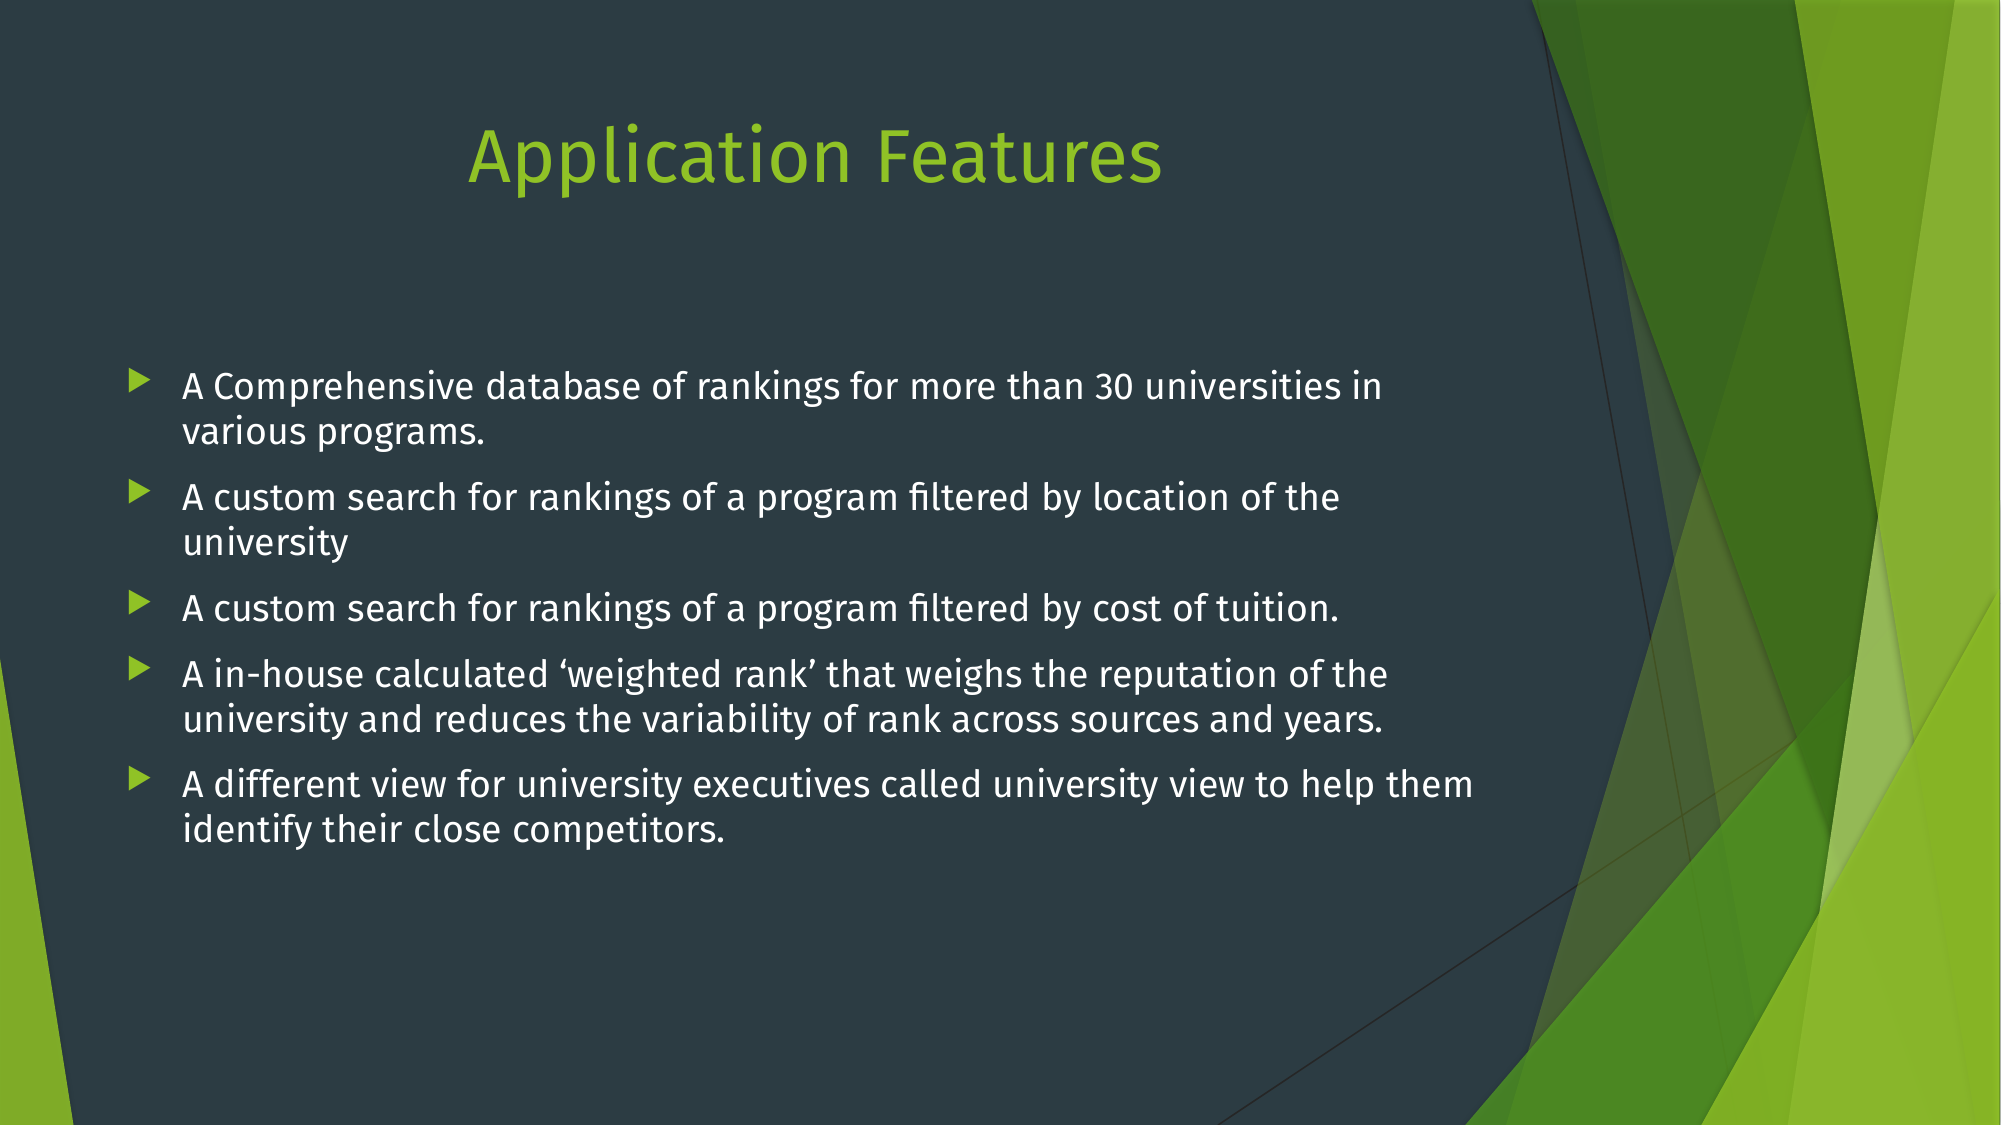

# Application Features
A Comprehensive database of rankings for more than 30 universities in various programs.
A custom search for rankings of a program filtered by location of the university
A custom search for rankings of a program filtered by cost of tuition.
A in-house calculated ‘weighted rank’ that weighs the reputation of the university and reduces the variability of rank across sources and years.
A different view for university executives called university view to help them identify their close competitors.